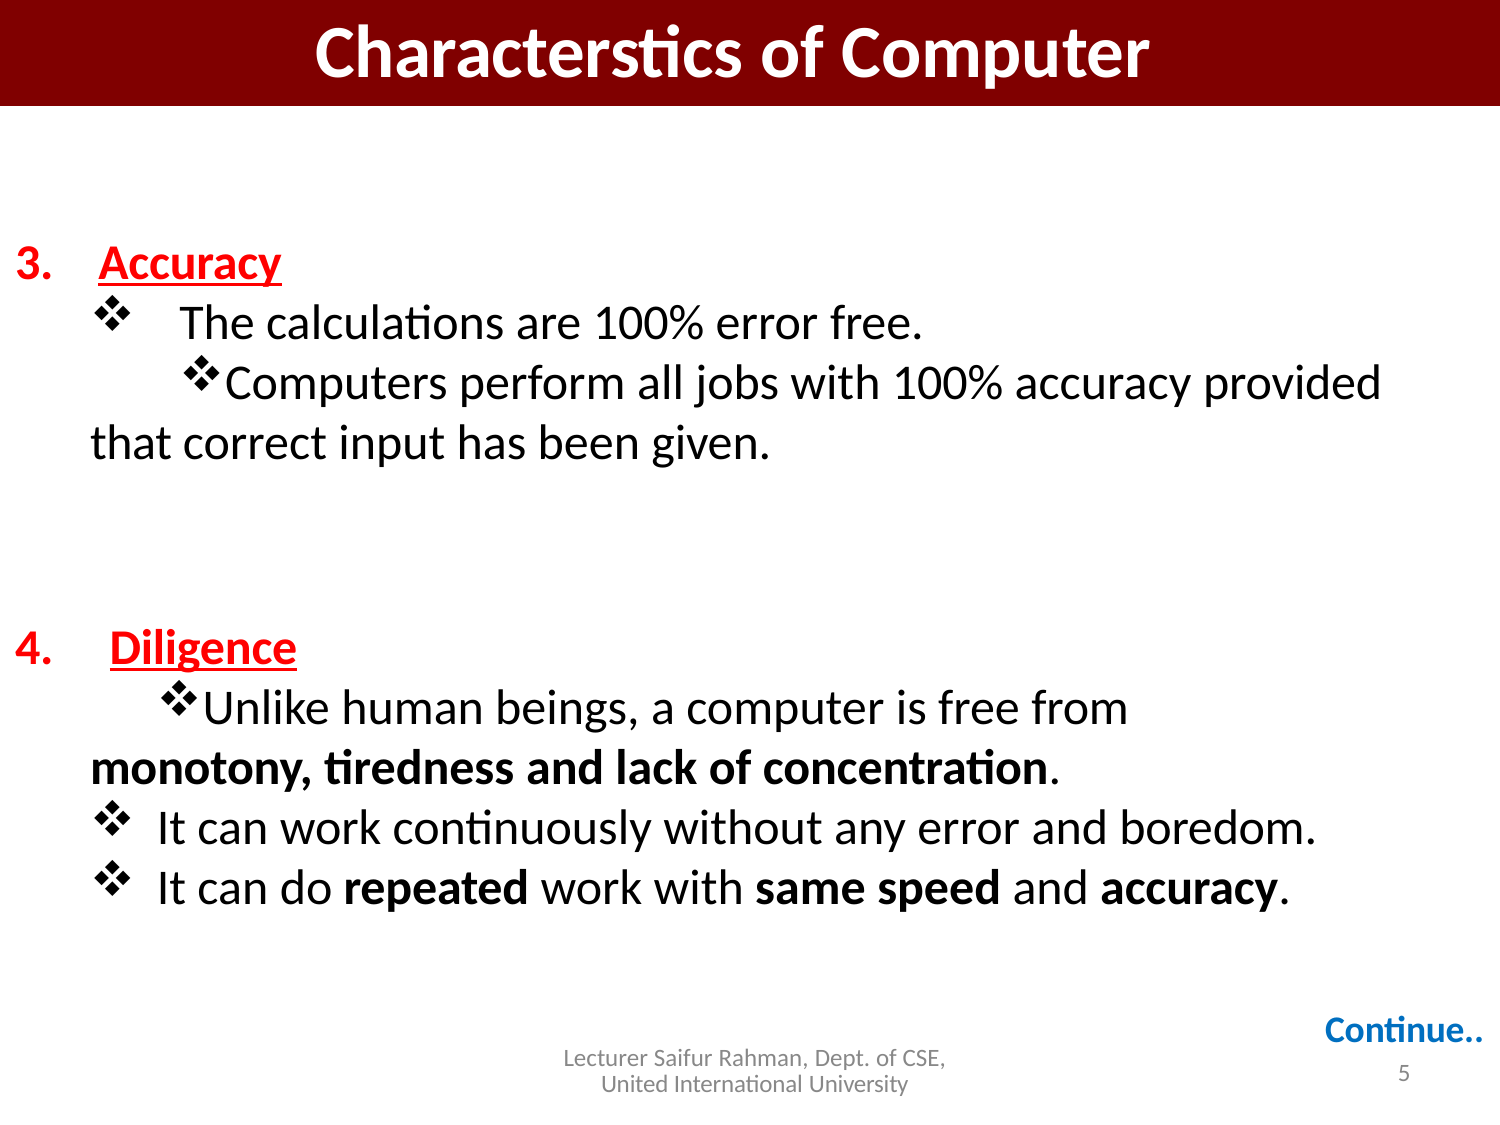

# Characterstics of Computer
Accuracy
The calculations are 100% error free.
Computers perform all jobs with 100% accuracy provided that correct input has been given.

Diligence
Unlike human beings, a computer is free from monotony, tiredness and lack of concentration.
It can work continuously without any error and boredom.
It can do repeated work with same speed and accuracy.
Continue..
5
Lecturer Saifur Rahman, Dept. of CSE, United International University